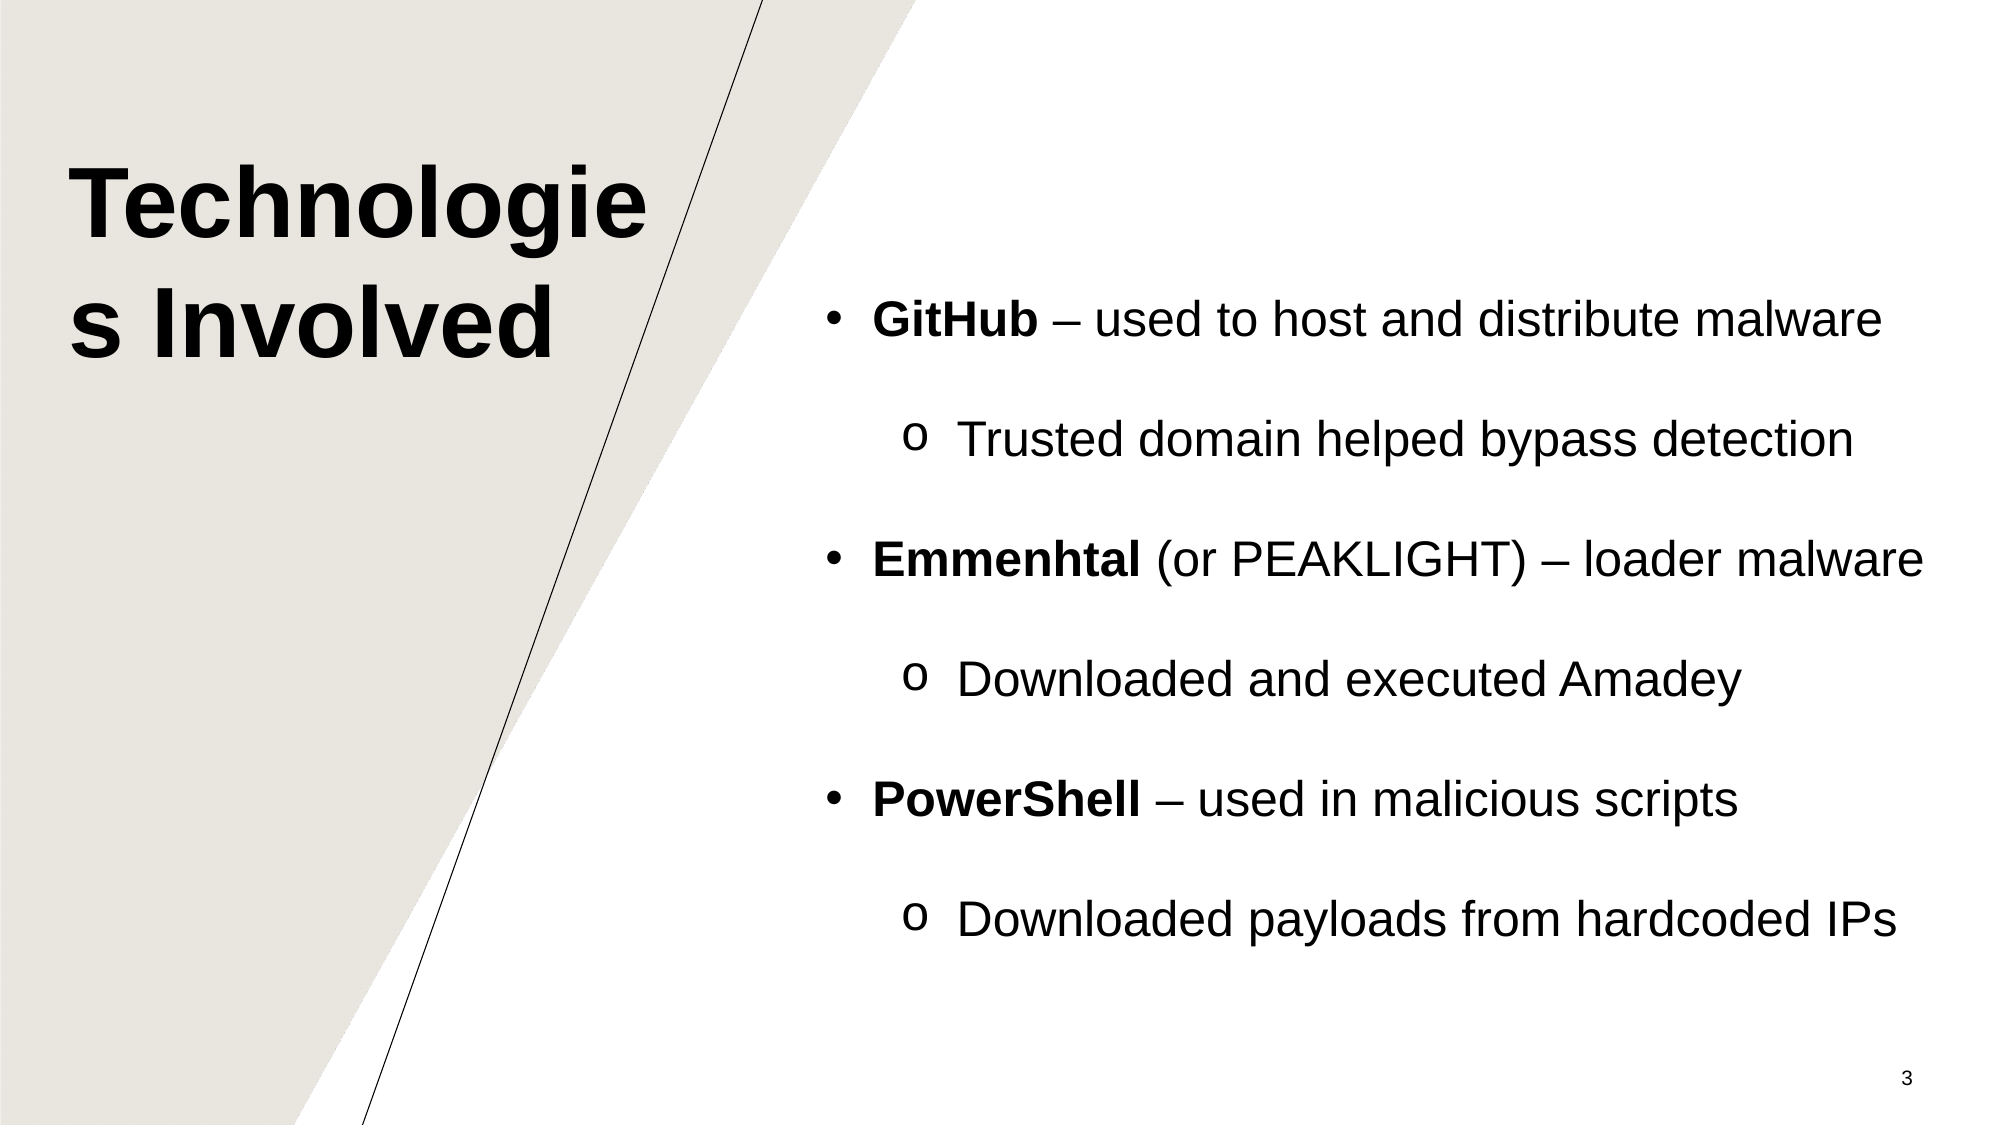

Technologies Involved
GitHub – used to host and distribute malware
Trusted domain helped bypass detection
Emmenhtal (or PEAKLIGHT) – loader malware
Downloaded and executed Amadey
PowerShell – used in malicious scripts
Downloaded payloads from hardcoded IPs
3